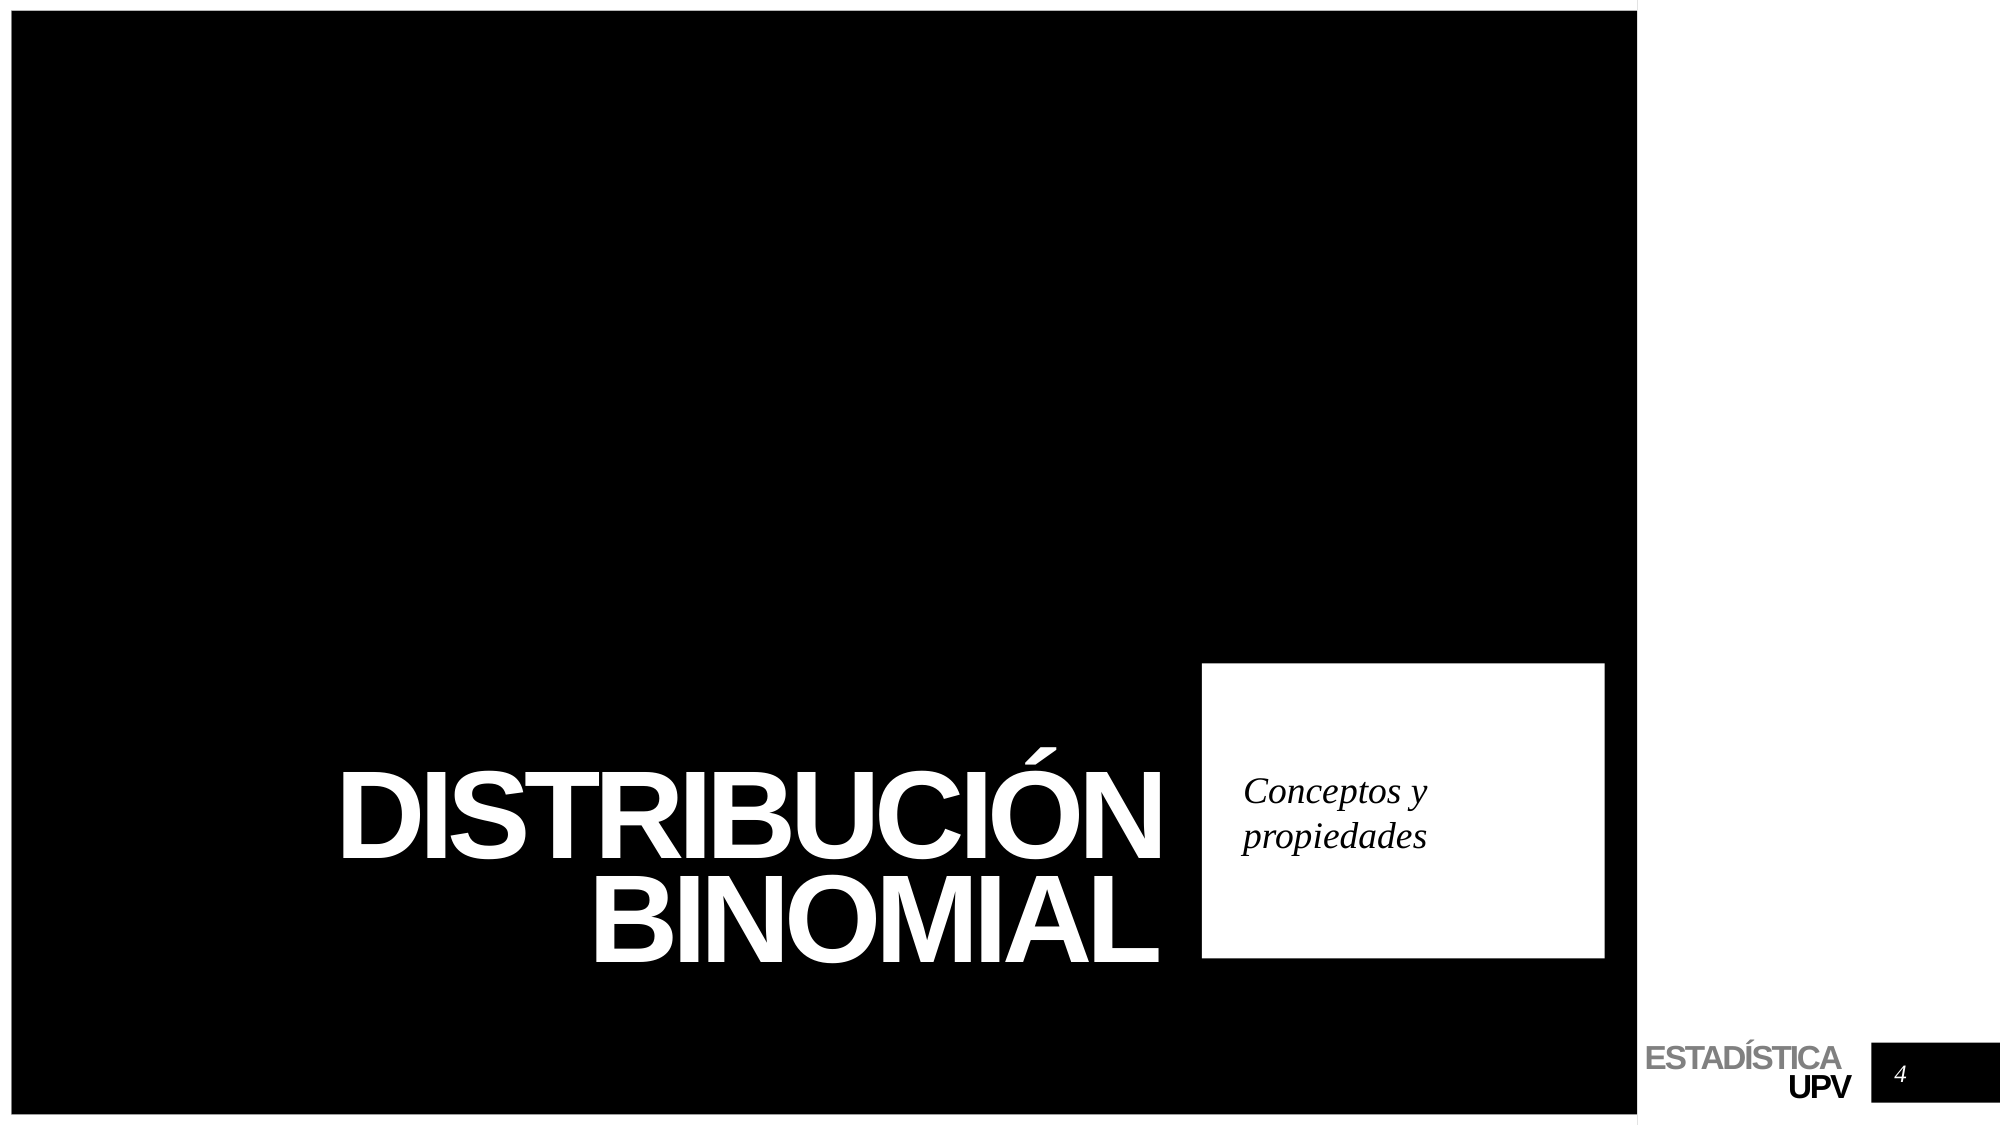

# Distribución binomial
Conceptos y propiedades
4